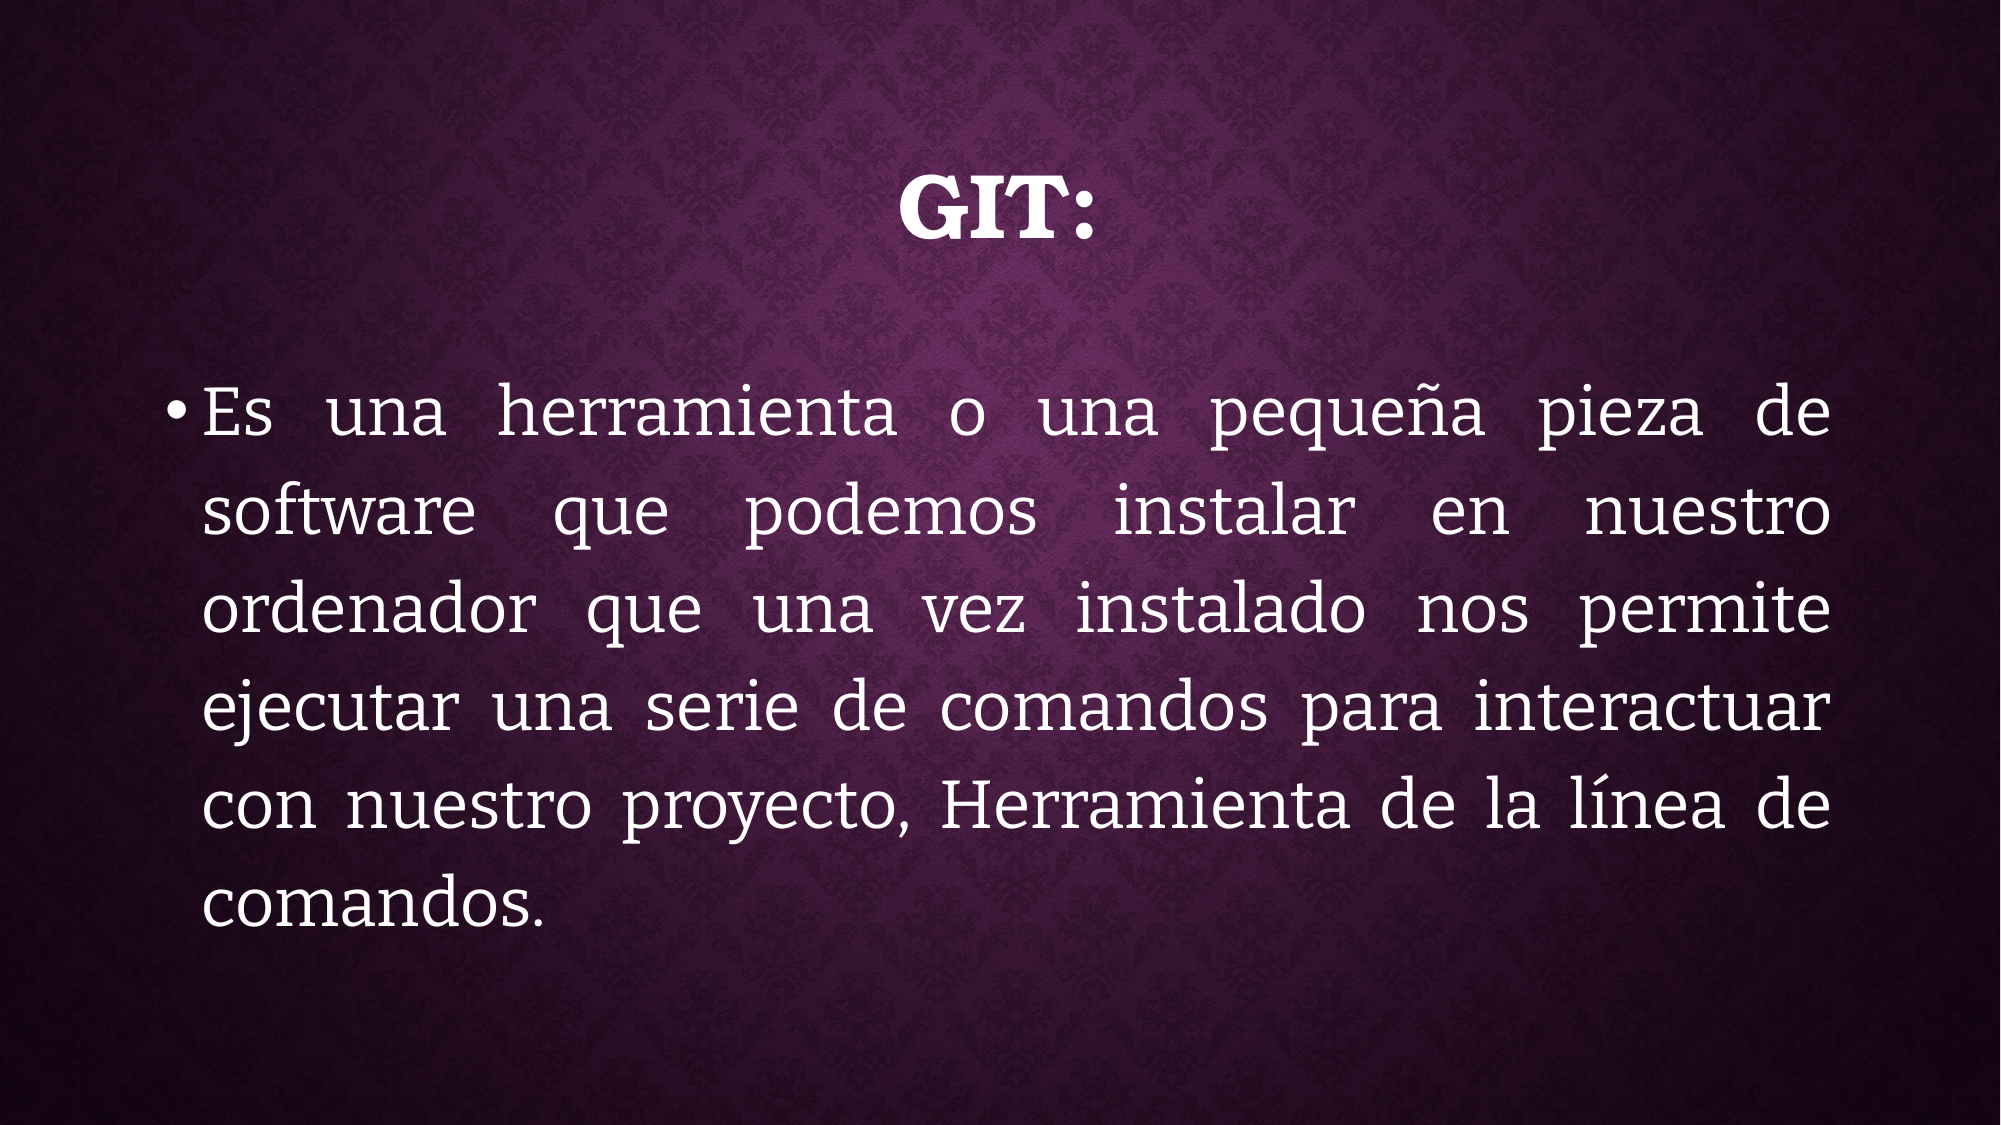

# GIT:
Es una herramienta o una pequeña pieza de software que podemos instalar en nuestro ordenador que una vez instalado nos permite ejecutar una serie de comandos para interactuar con nuestro proyecto, Herramienta de la línea de comandos.